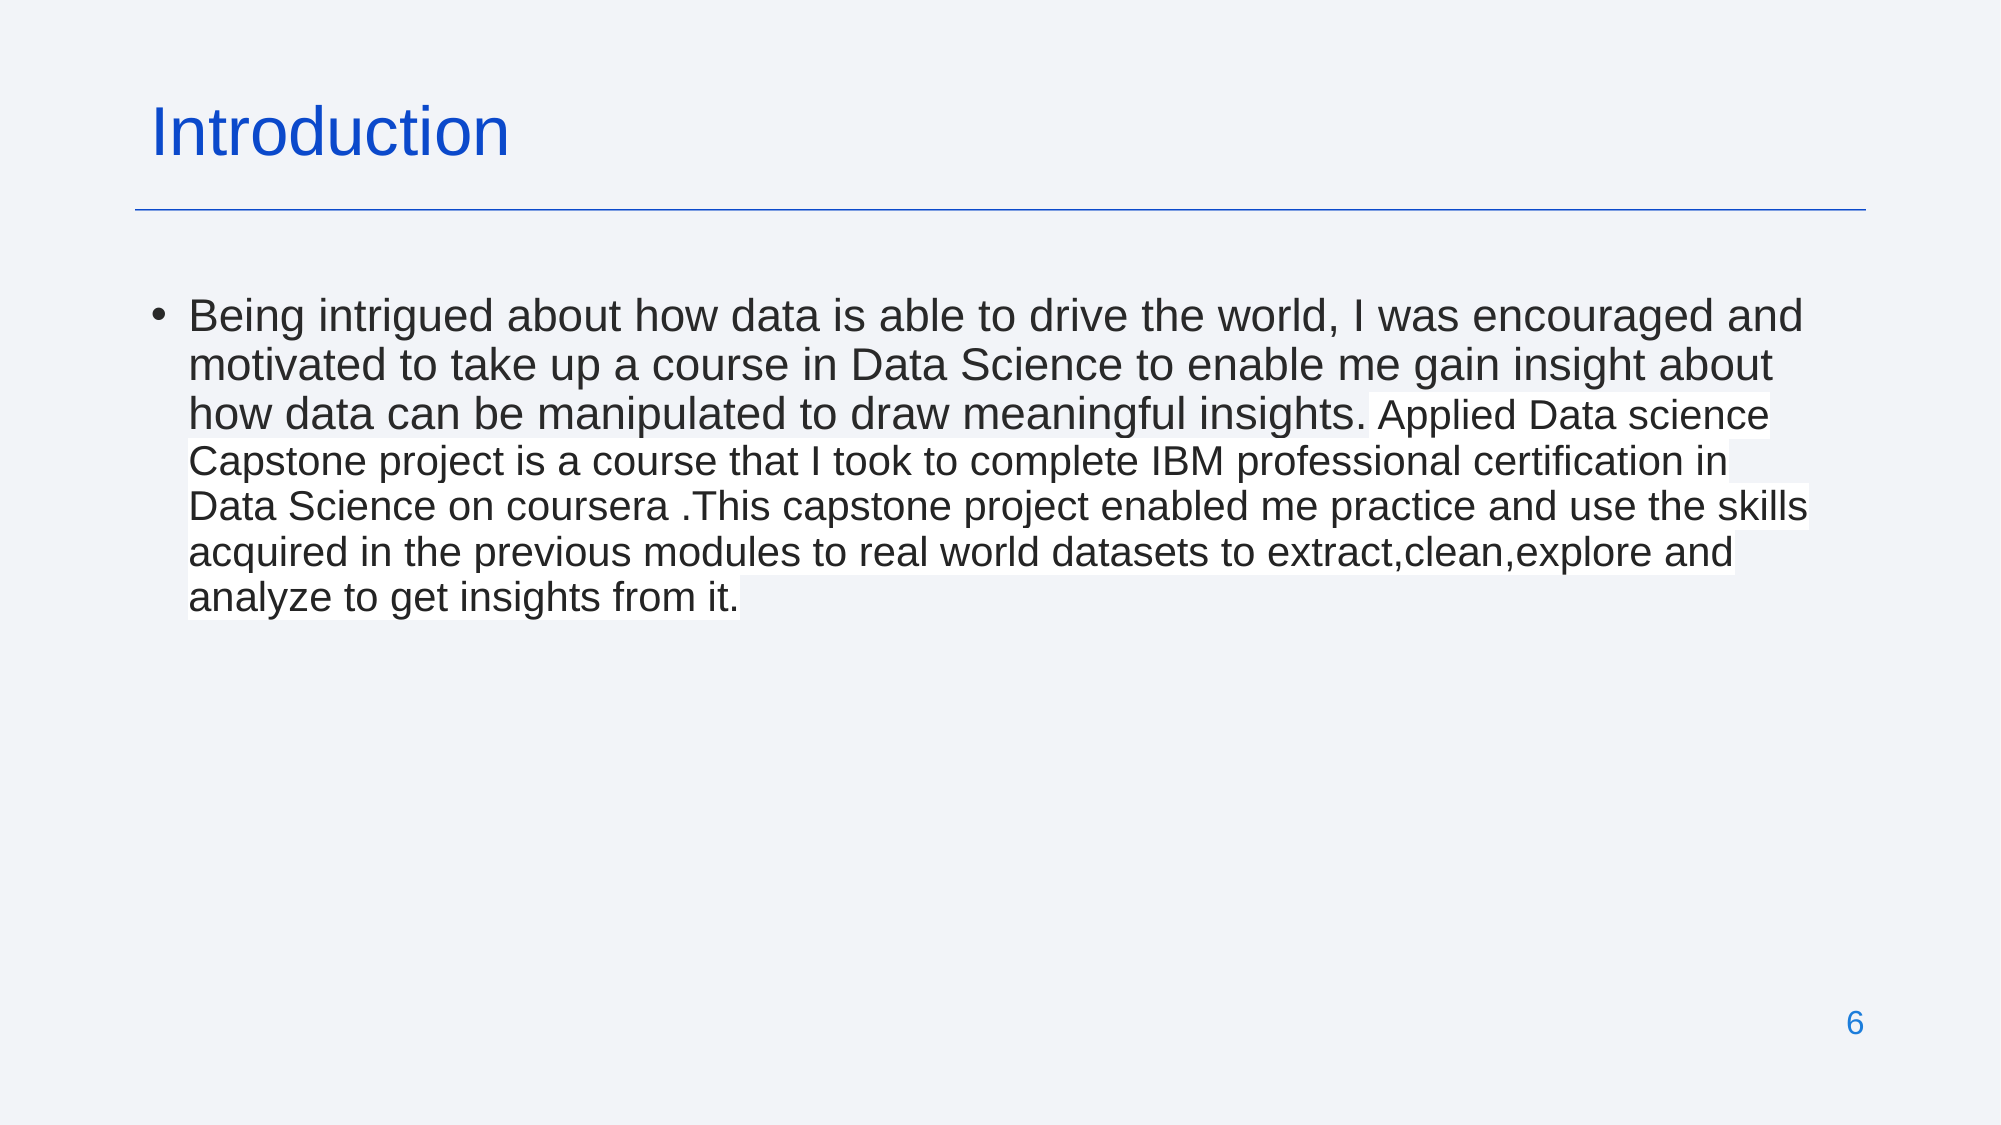

Introduction
Being intrigued about how data is able to drive the world, I was encouraged and motivated to take up a course in Data Science to enable me gain insight about how data can be manipulated to draw meaningful insights. Applied Data science Capstone project is a course that I took to complete IBM professional certification in Data Science on coursera .This capstone project enabled me practice and use the skills acquired in the previous modules to real world datasets to extract,clean,explore and analyze to get insights from it.

6